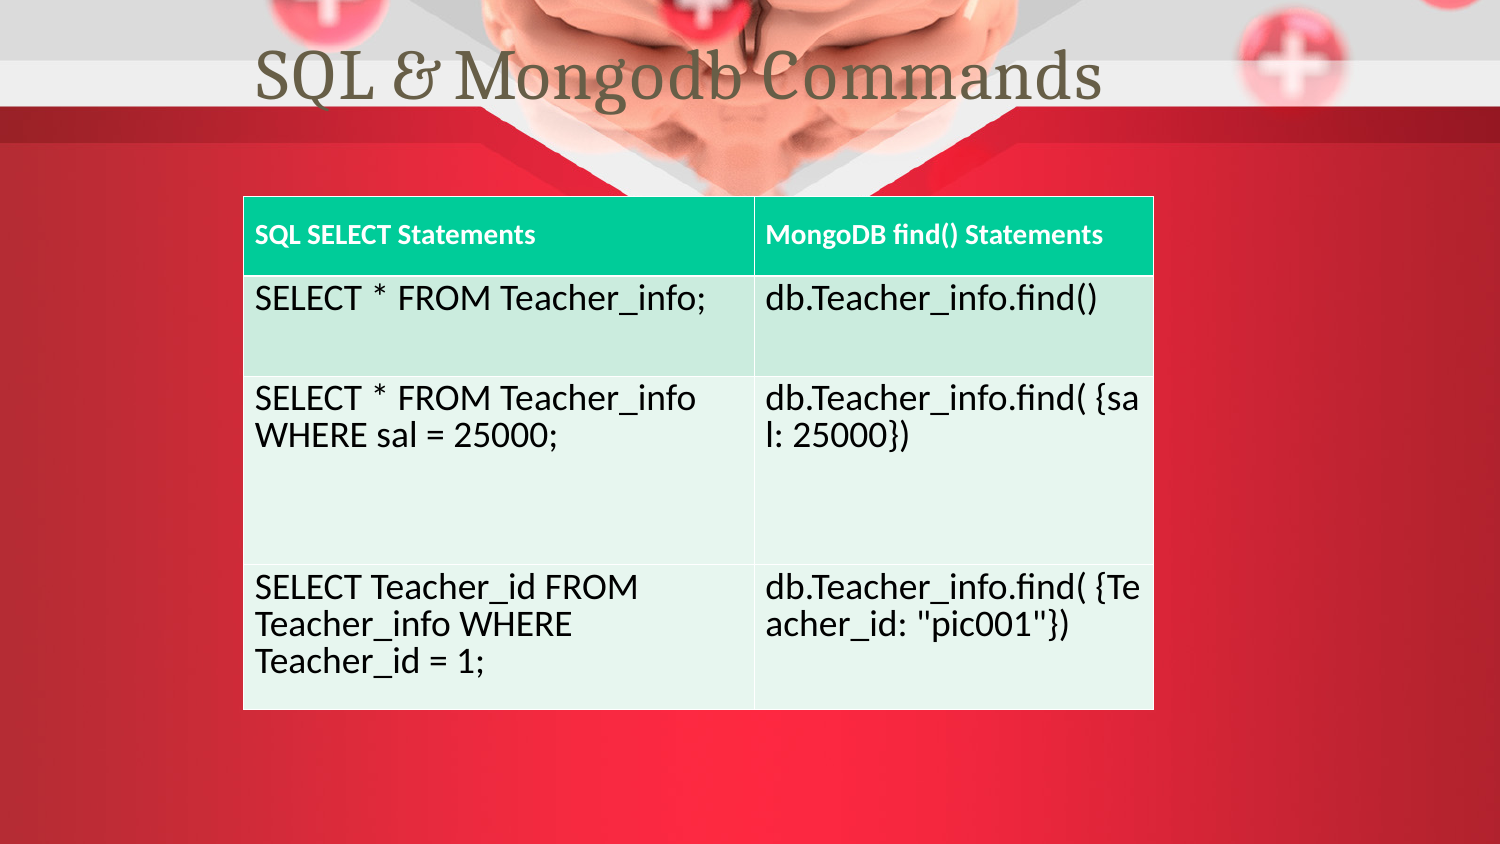

SQL & Mongodb Commands
| SQL SELECT Statements | MongoDB find() Statements |
| --- | --- |
| SELECT \* FROM Teacher\_info; | db.Teacher\_info.find() |
| SELECT \* FROM Teacher\_info WHERE sal = 25000; | db.Teacher\_info.find( {sal: 25000}) |
| SELECT Teacher\_id FROM Teacher\_info WHERE Teacher\_id = 1; | db.Teacher\_info.find( {Teacher\_id: "pic001"}) |